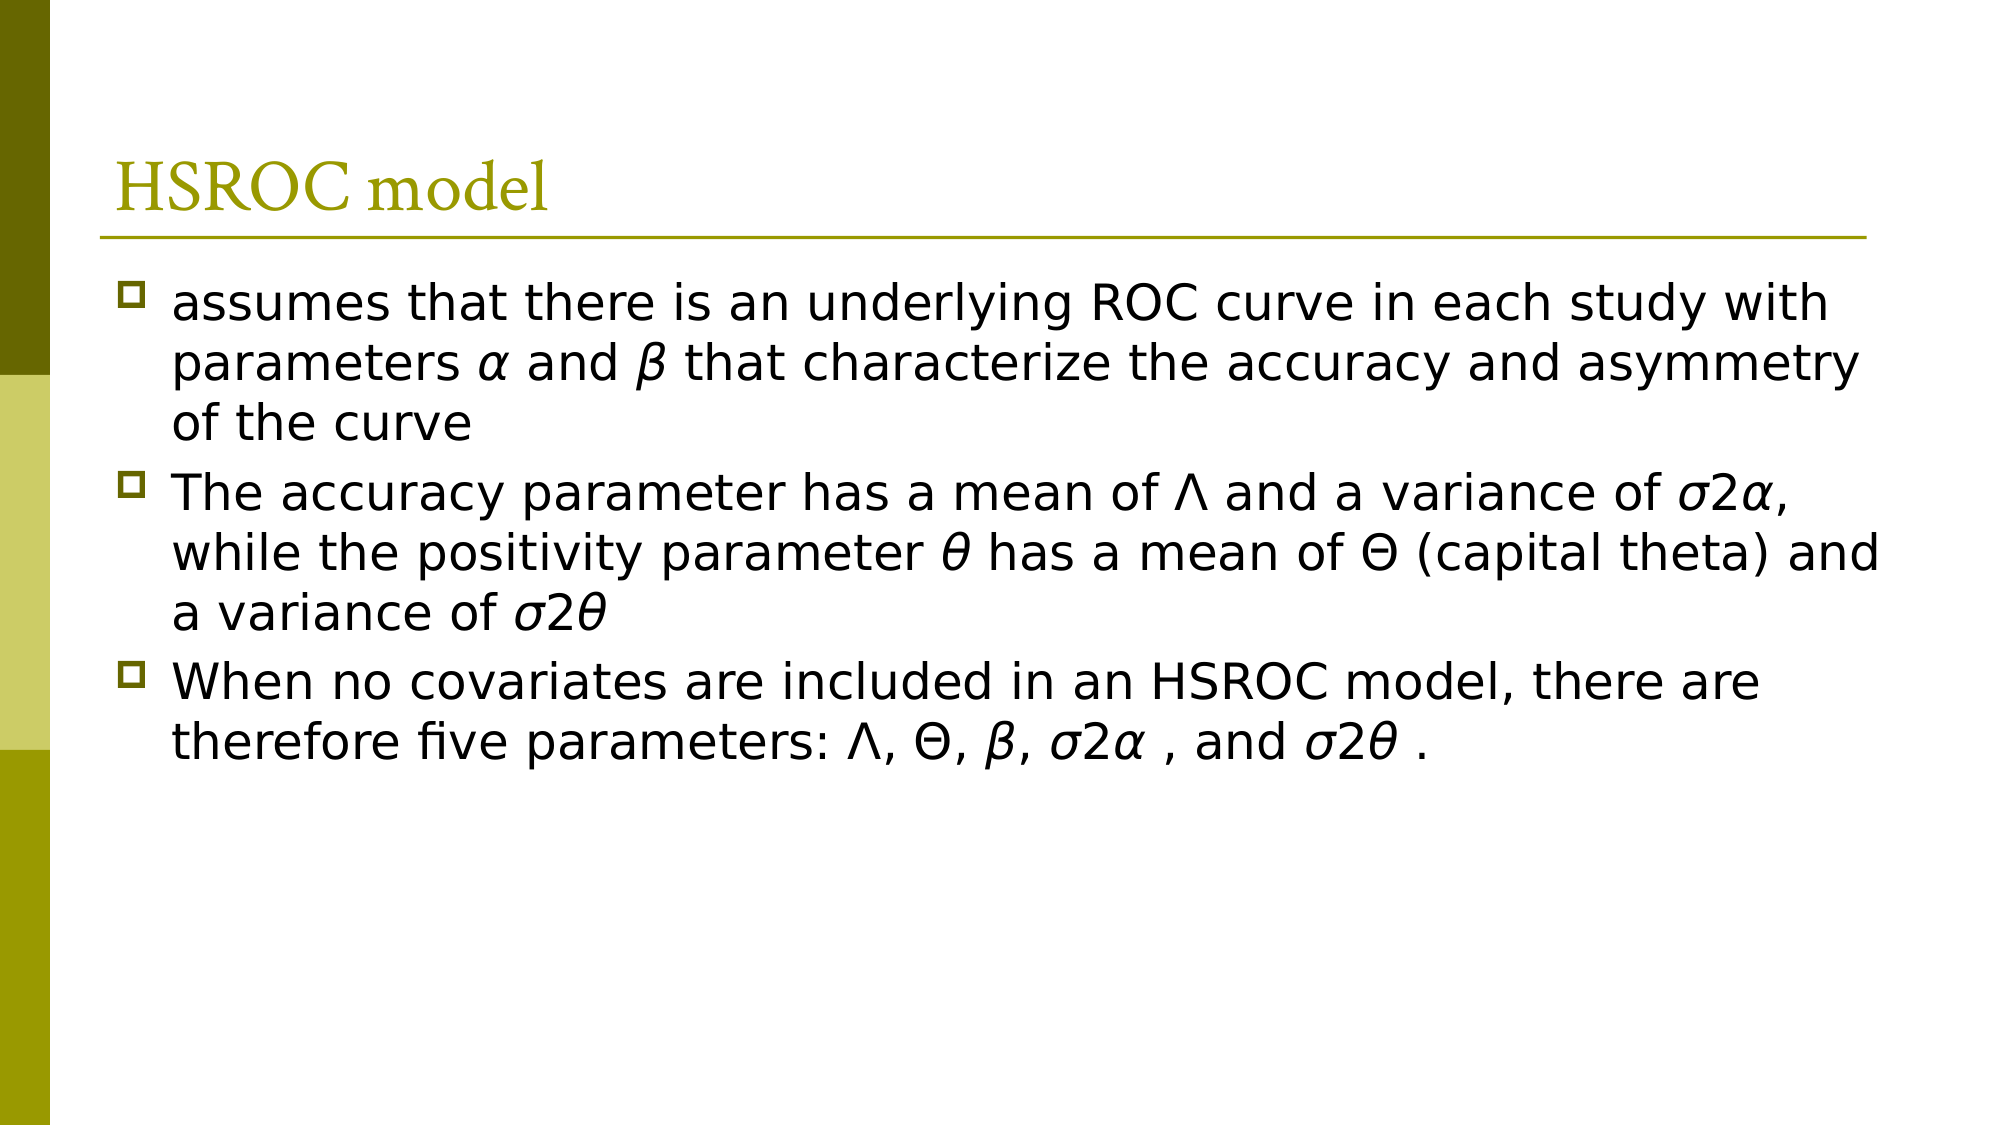

# HSROC model
assumes that there is an underlying ROC curve in each study with parameters α and β that characterize the accuracy and asymmetry of the curve
The accuracy parameter has a mean of Λ and a variance of σ2α, while the positivity parameter θ has a mean of Θ (capital theta) and a variance of σ2θ
When no covariates are included in an HSROC model, there are therefore five parameters: Λ, Θ, β, σ2α , and σ2θ .